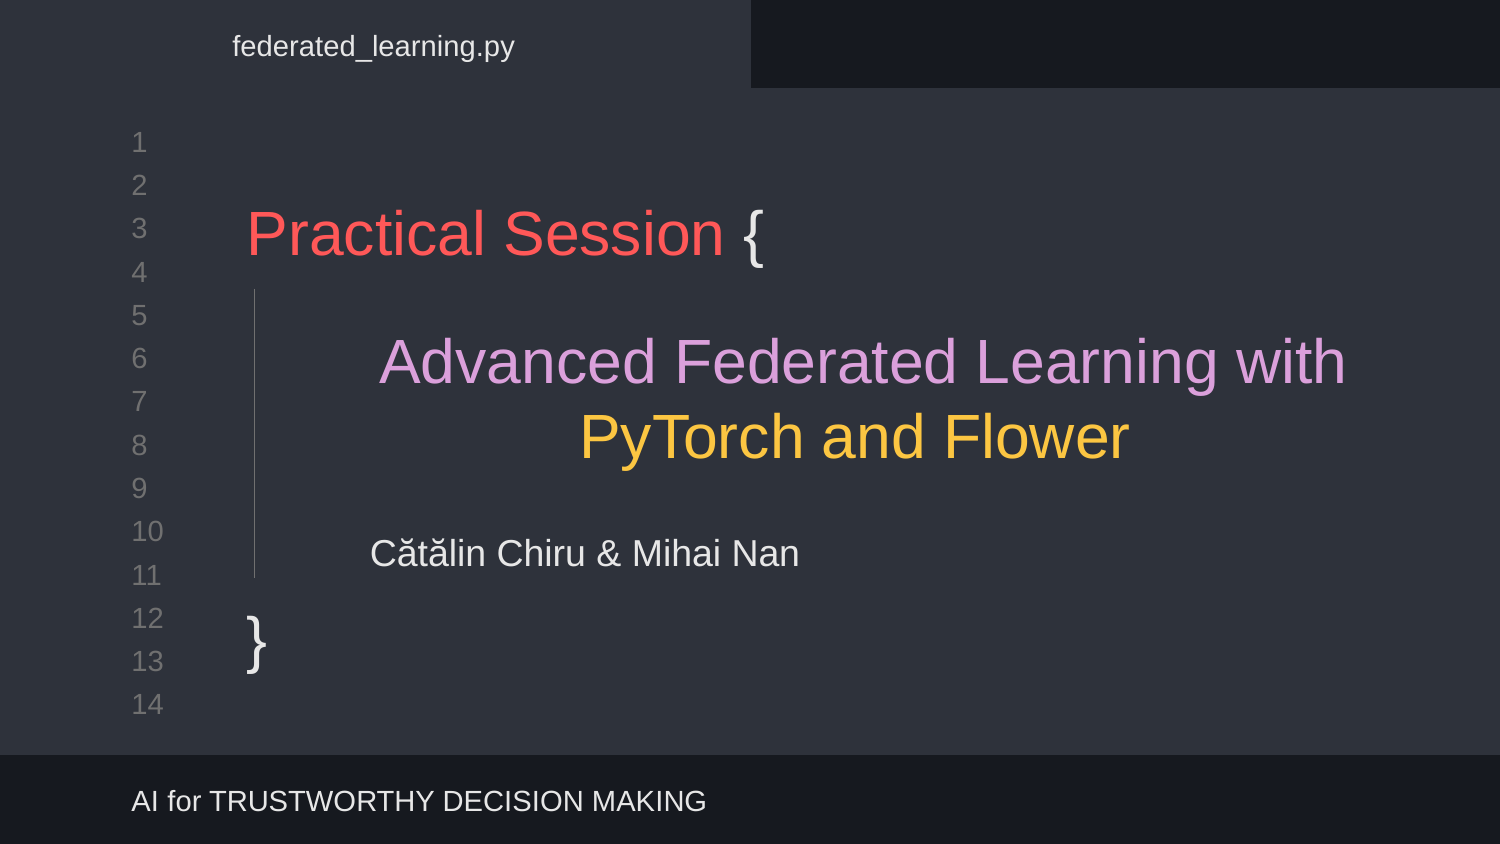

federated_learning.py
# Practical Session {
}
Advanced Federated Learning with PyTorch and Flower
Cătălin Chiru & Mihai Nan
AI for TRUSTWORTHY DECISION MAKING